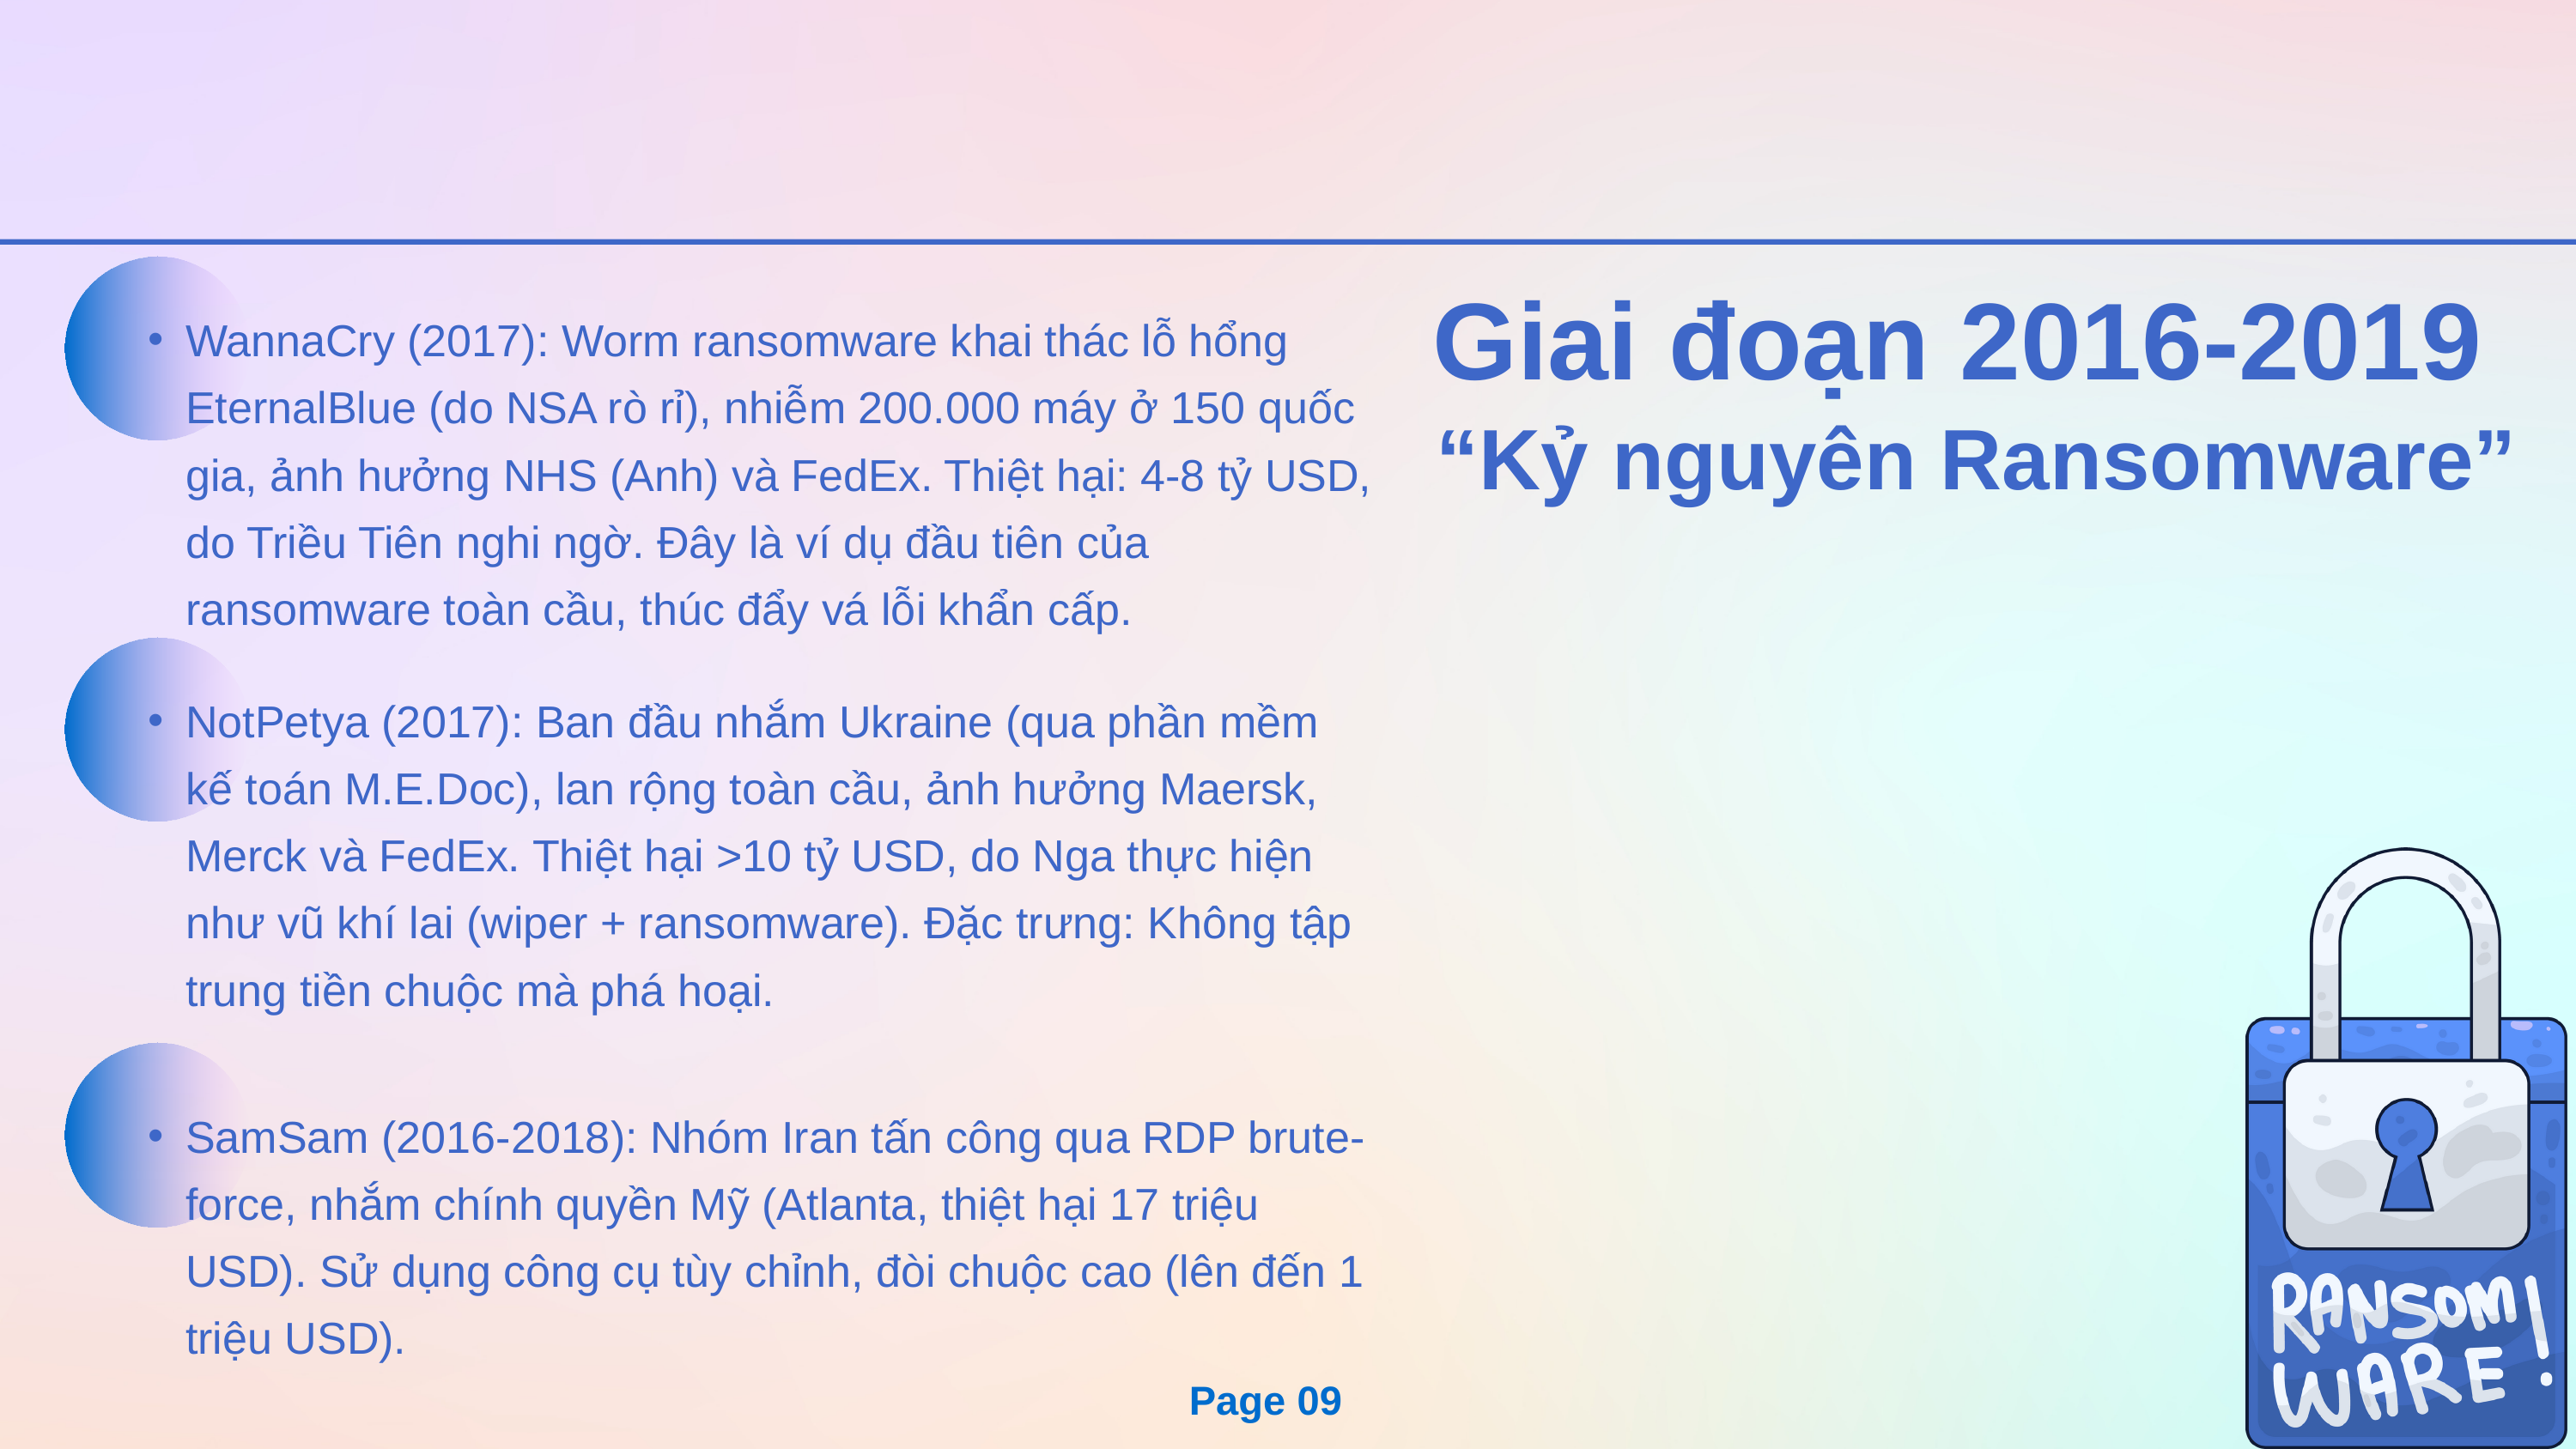

WannaCry (2017): Worm ransomware khai thác lỗ hổng EternalBlue (do NSA rò rỉ), nhiễm 200.000 máy ở 150 quốc gia, ảnh hưởng NHS (Anh) và FedEx. Thiệt hại: 4-8 tỷ USD, do Triều Tiên nghi ngờ. Đây là ví dụ đầu tiên của ransomware toàn cầu, thúc đẩy vá lỗi khẩn cấp.

Giai đoạn 2016-2019
“Kỷ nguyên Ransomware”

NotPetya (2017): Ban đầu nhắm Ukraine (qua phần mềm kế toán M.E.Doc), lan rộng toàn cầu, ảnh hưởng Maersk, Merck và FedEx. Thiệt hại >10 tỷ USD, do Nga thực hiện như vũ khí lai (wiper + ransomware). Đặc trưng: Không tập trung tiền chuộc mà phá hoại.

SamSam (2016-2018): Nhóm Iran tấn công qua RDP brute-force, nhắm chính quyền Mỹ (Atlanta, thiệt hại 17 triệu USD). Sử dụng công cụ tùy chỉnh, đòi chuộc cao (lên đến 1 triệu USD).

Page 09